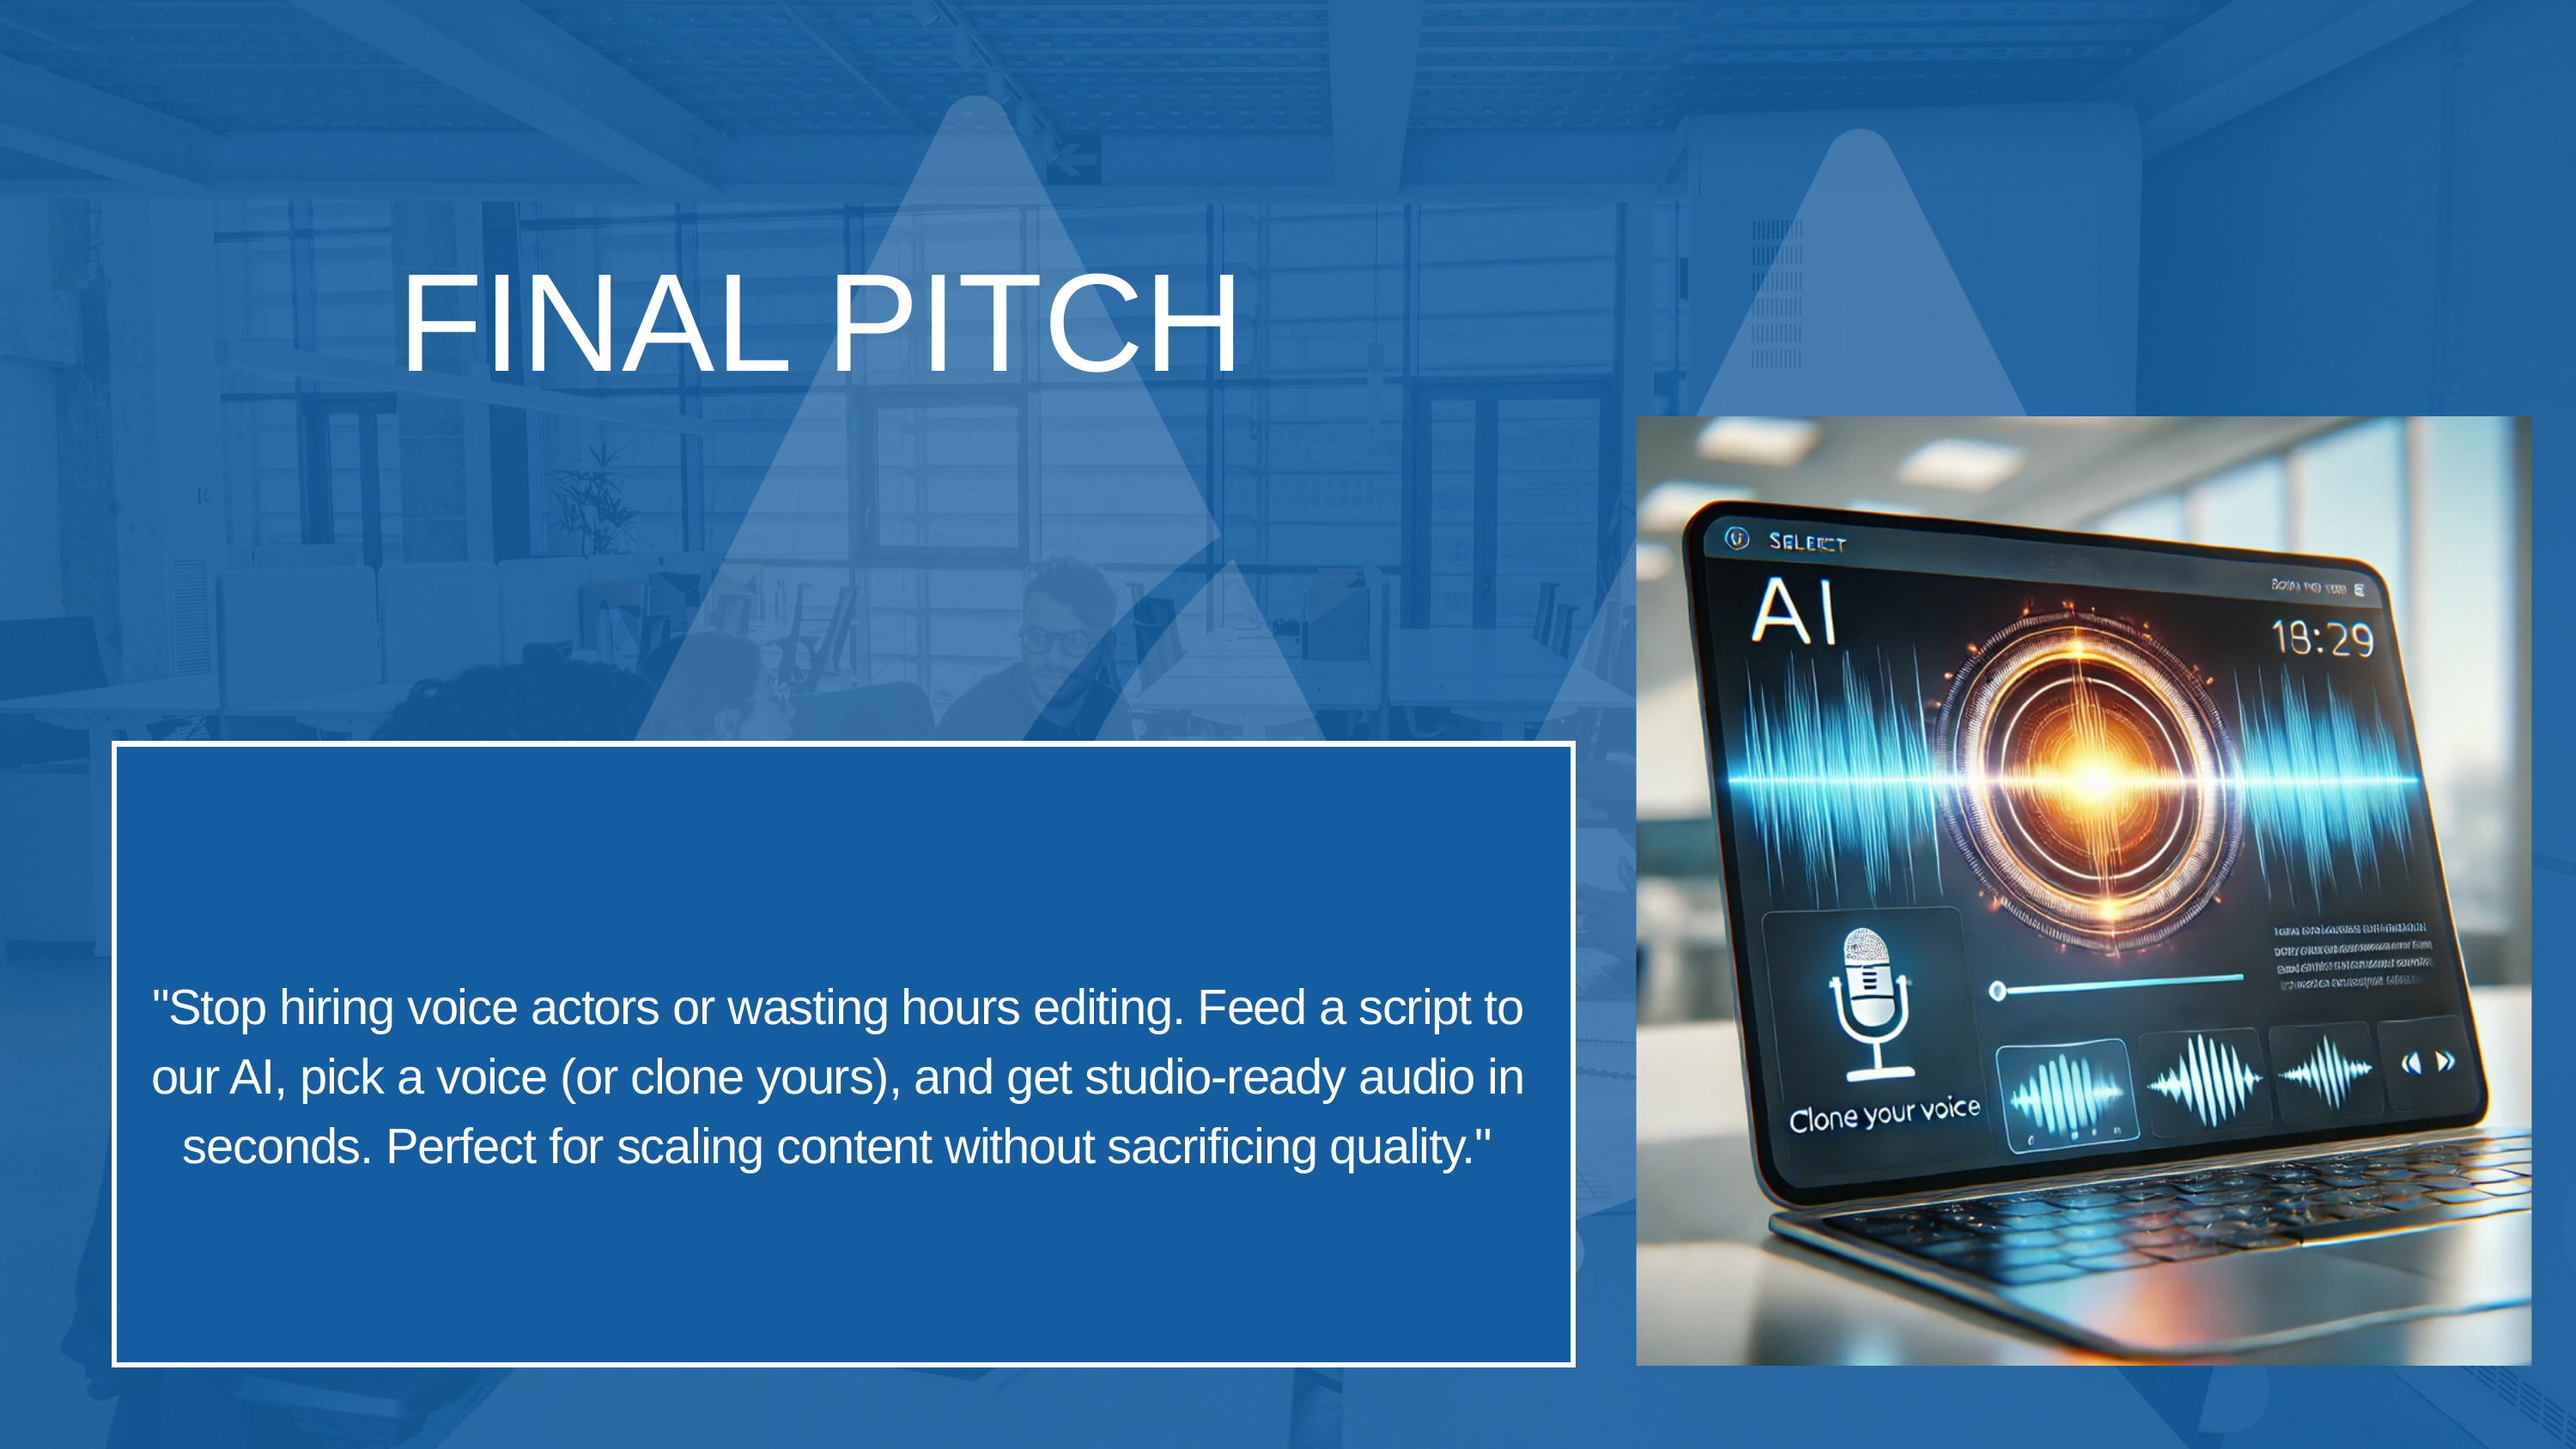

FINAL PITCH

"Stop hiring voice actors or wasting hours editing. Feed a script to our AI, pick a voice (or clone yours), and get studio-ready audio in seconds. Perfect for scaling content without sacrificing quality."